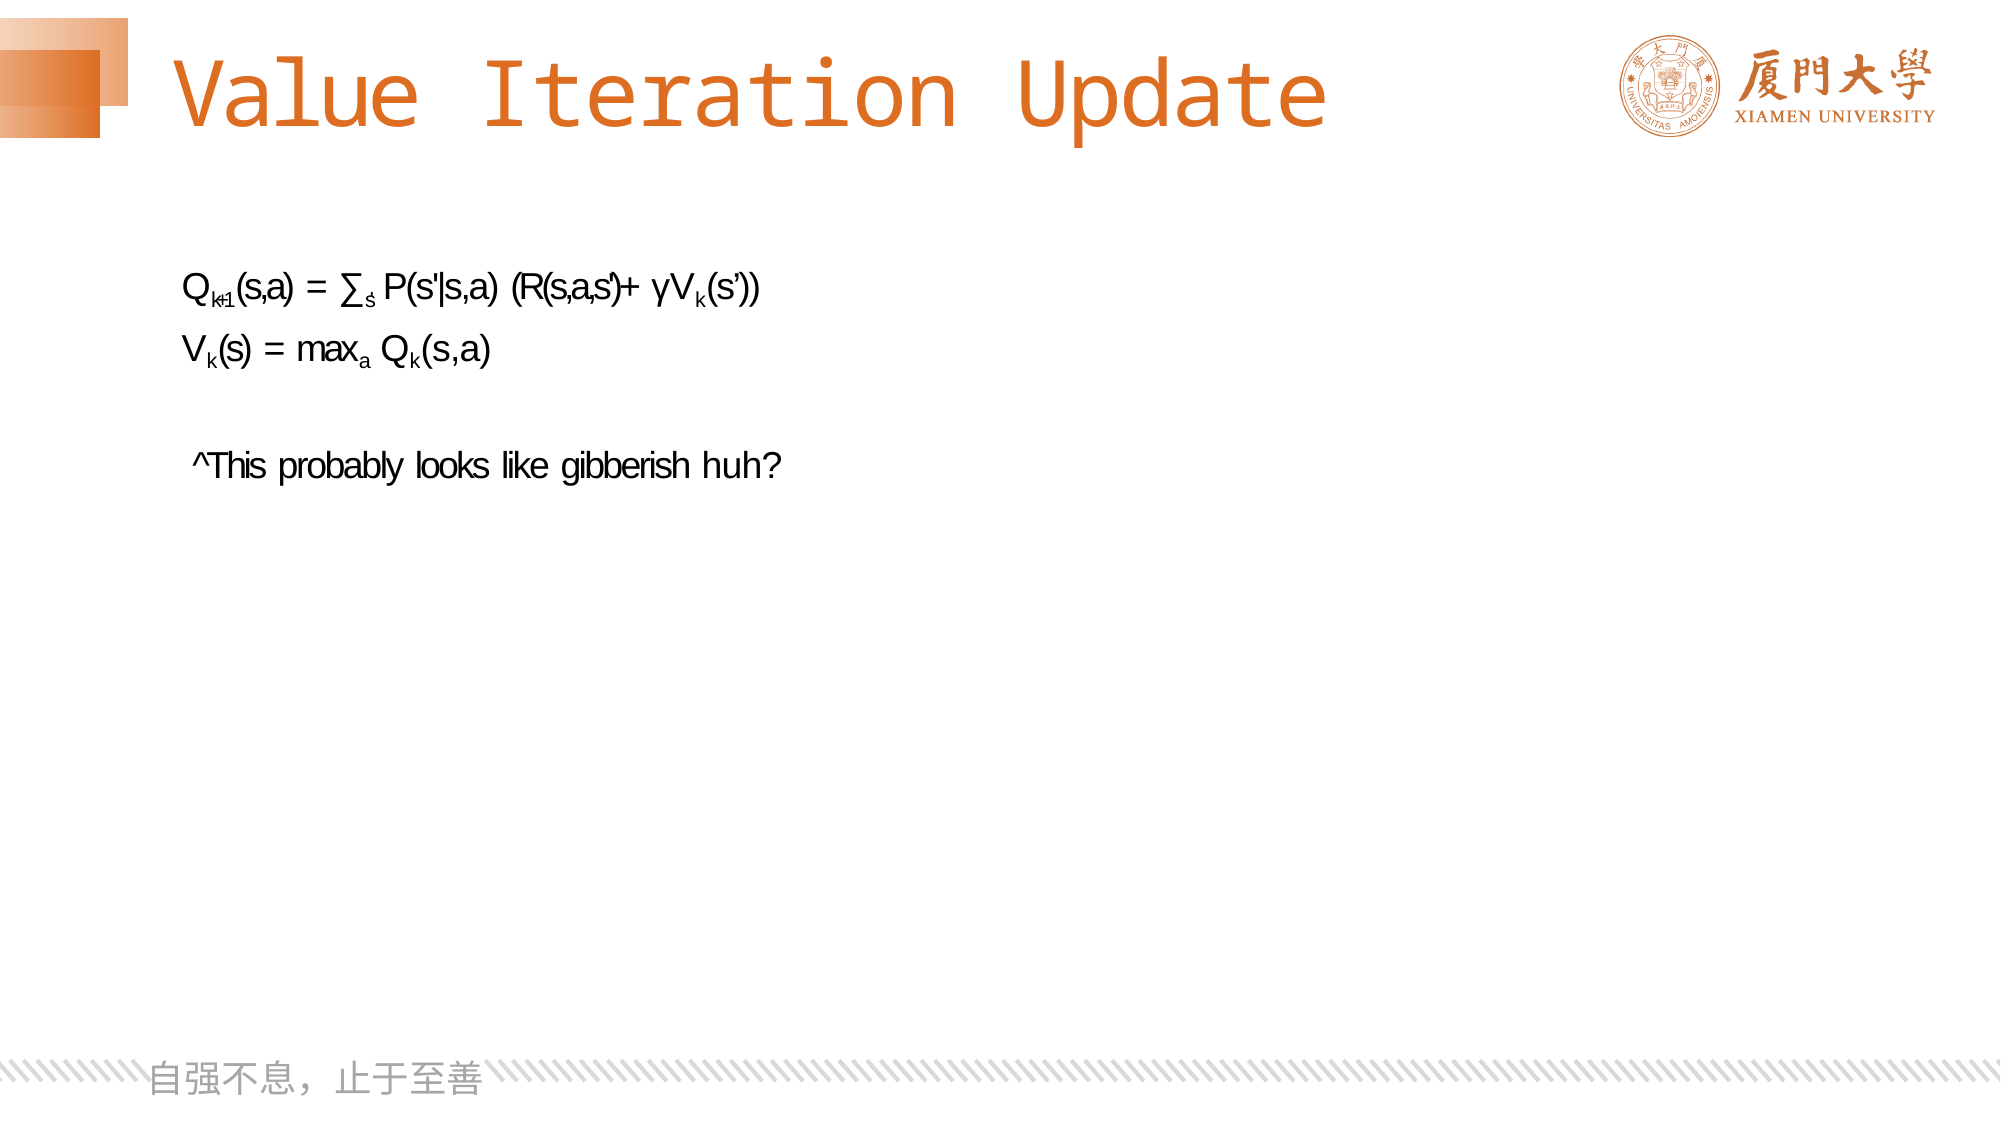

# Value Iteration Update
Qk+1(s,a) = ∑s' P(s'|s,a) (R(s,a,s')+ γVk(s’))
Vk(s) = maxa Qk(s,a)
^This probably looks like gibberish huh?